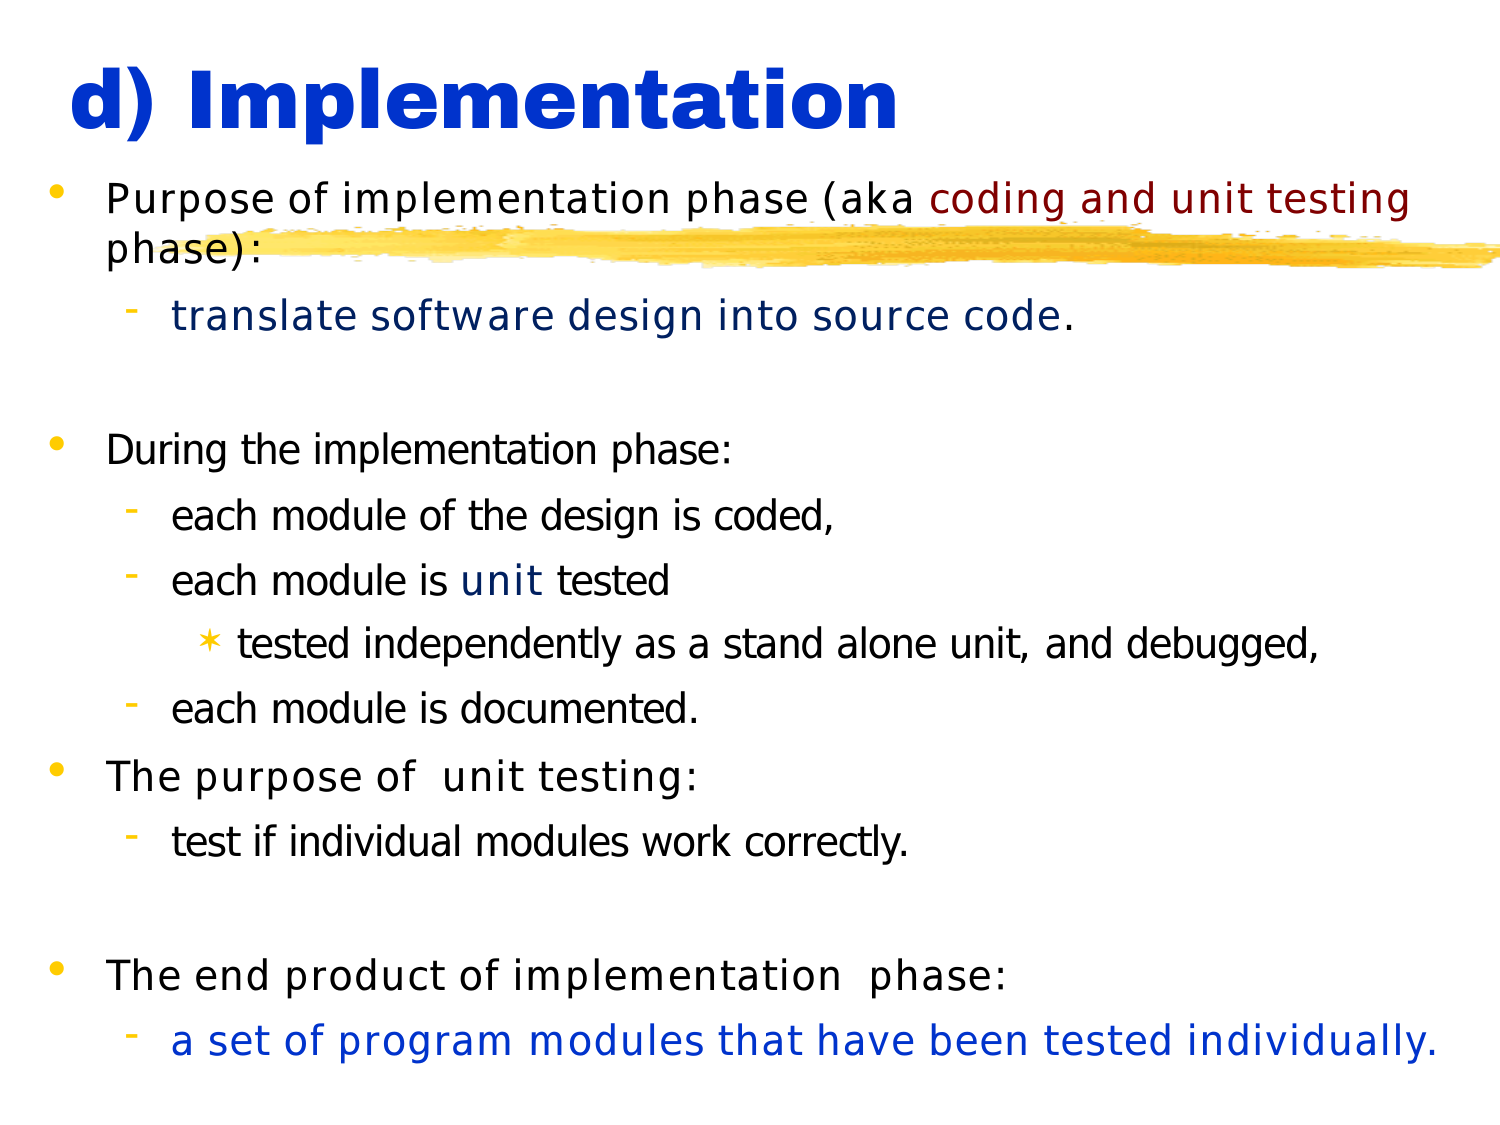

# d) Implementation
Purpose of implementation phase (aka coding and unit testing phase):
translate software design into source code.

During the implementation phase:
each module of the design is coded,
each module is unit tested
tested independently as a stand alone unit, and debugged,
each module is documented.
The purpose of  unit testing:
test if individual modules work correctly.

The end product of implementation  phase:
a set of program modules that have been tested individually.

34